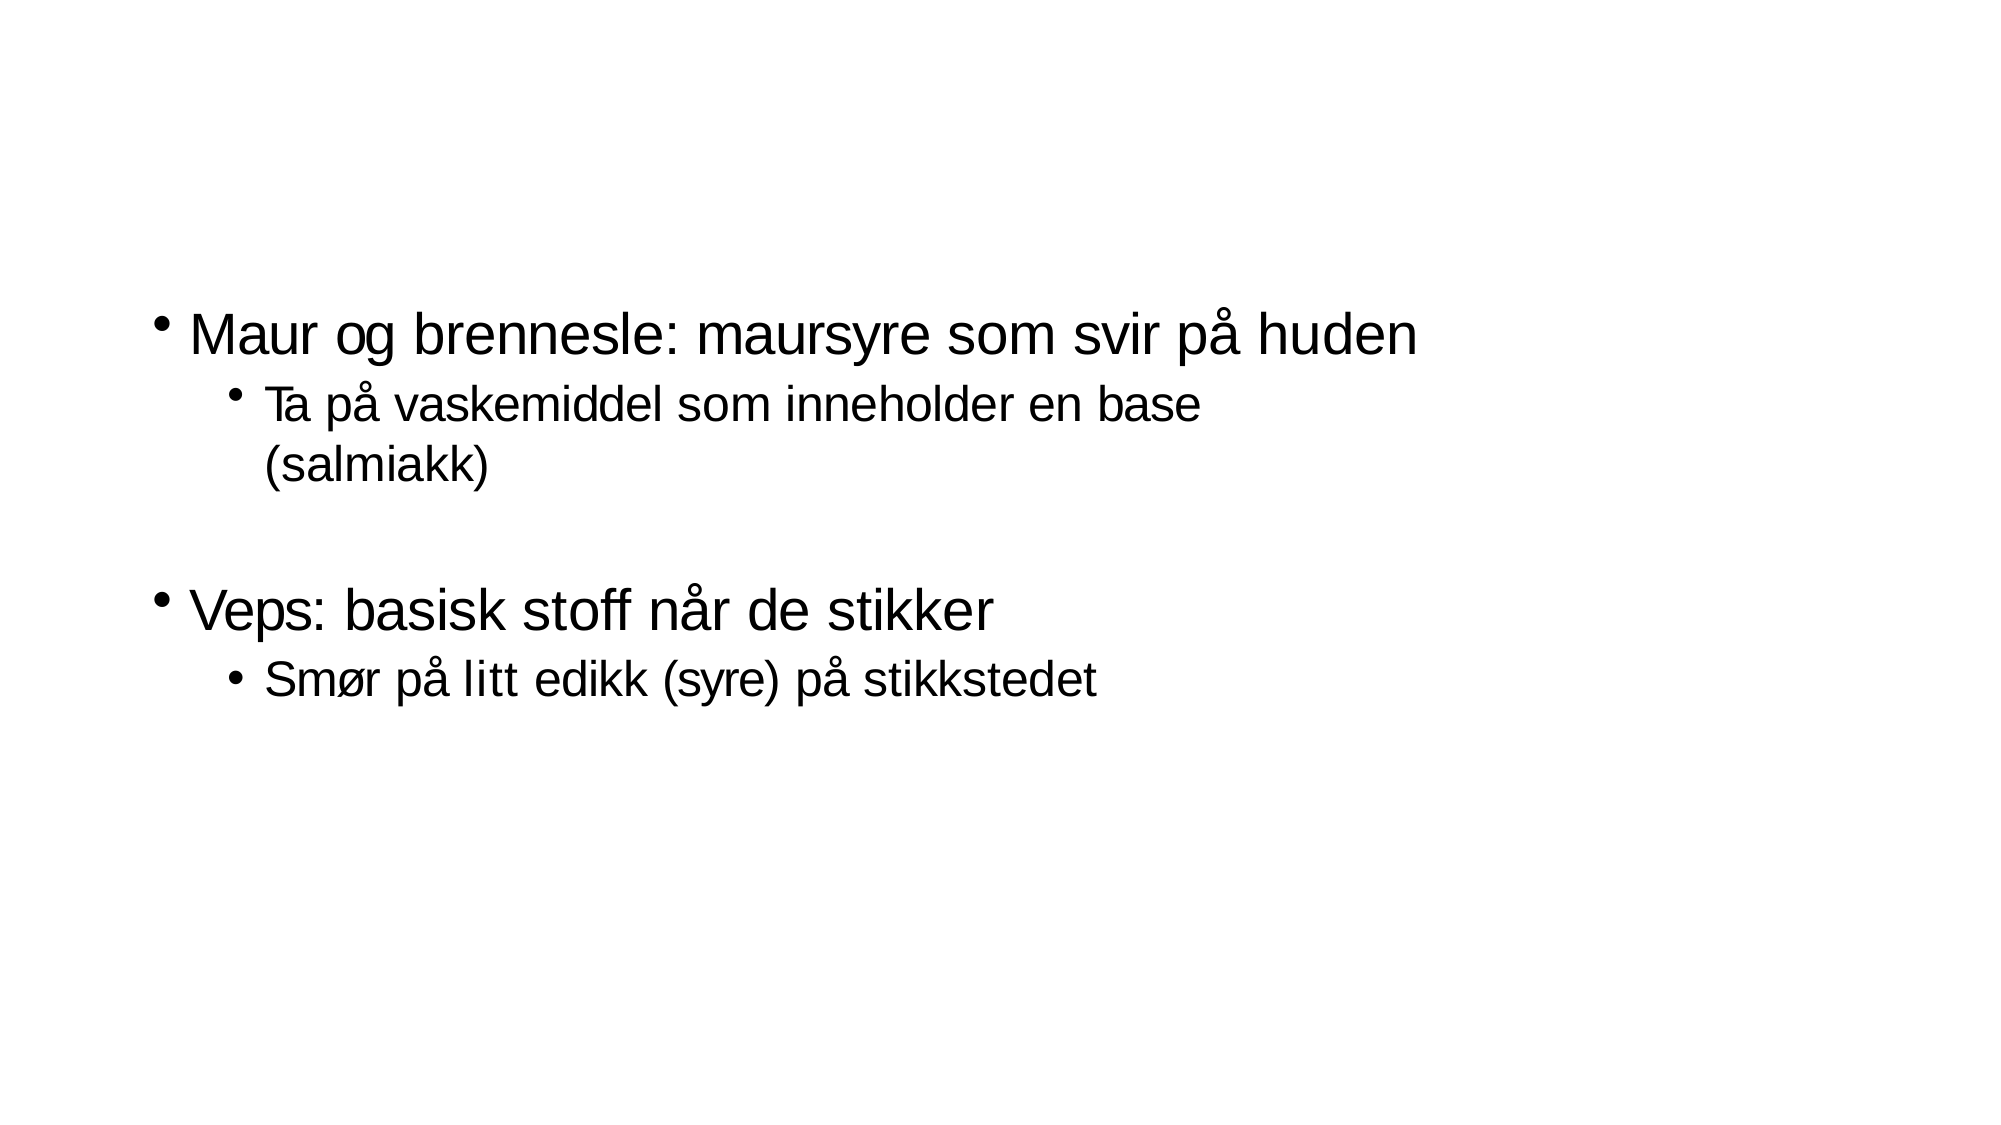

Maur og brennesle: maursyre som svir på huden
Ta på vaskemiddel som inneholder en base (salmiakk)

Veps: basisk stoff når de stikker
Smør på litt edikk (syre) på stikkstedet